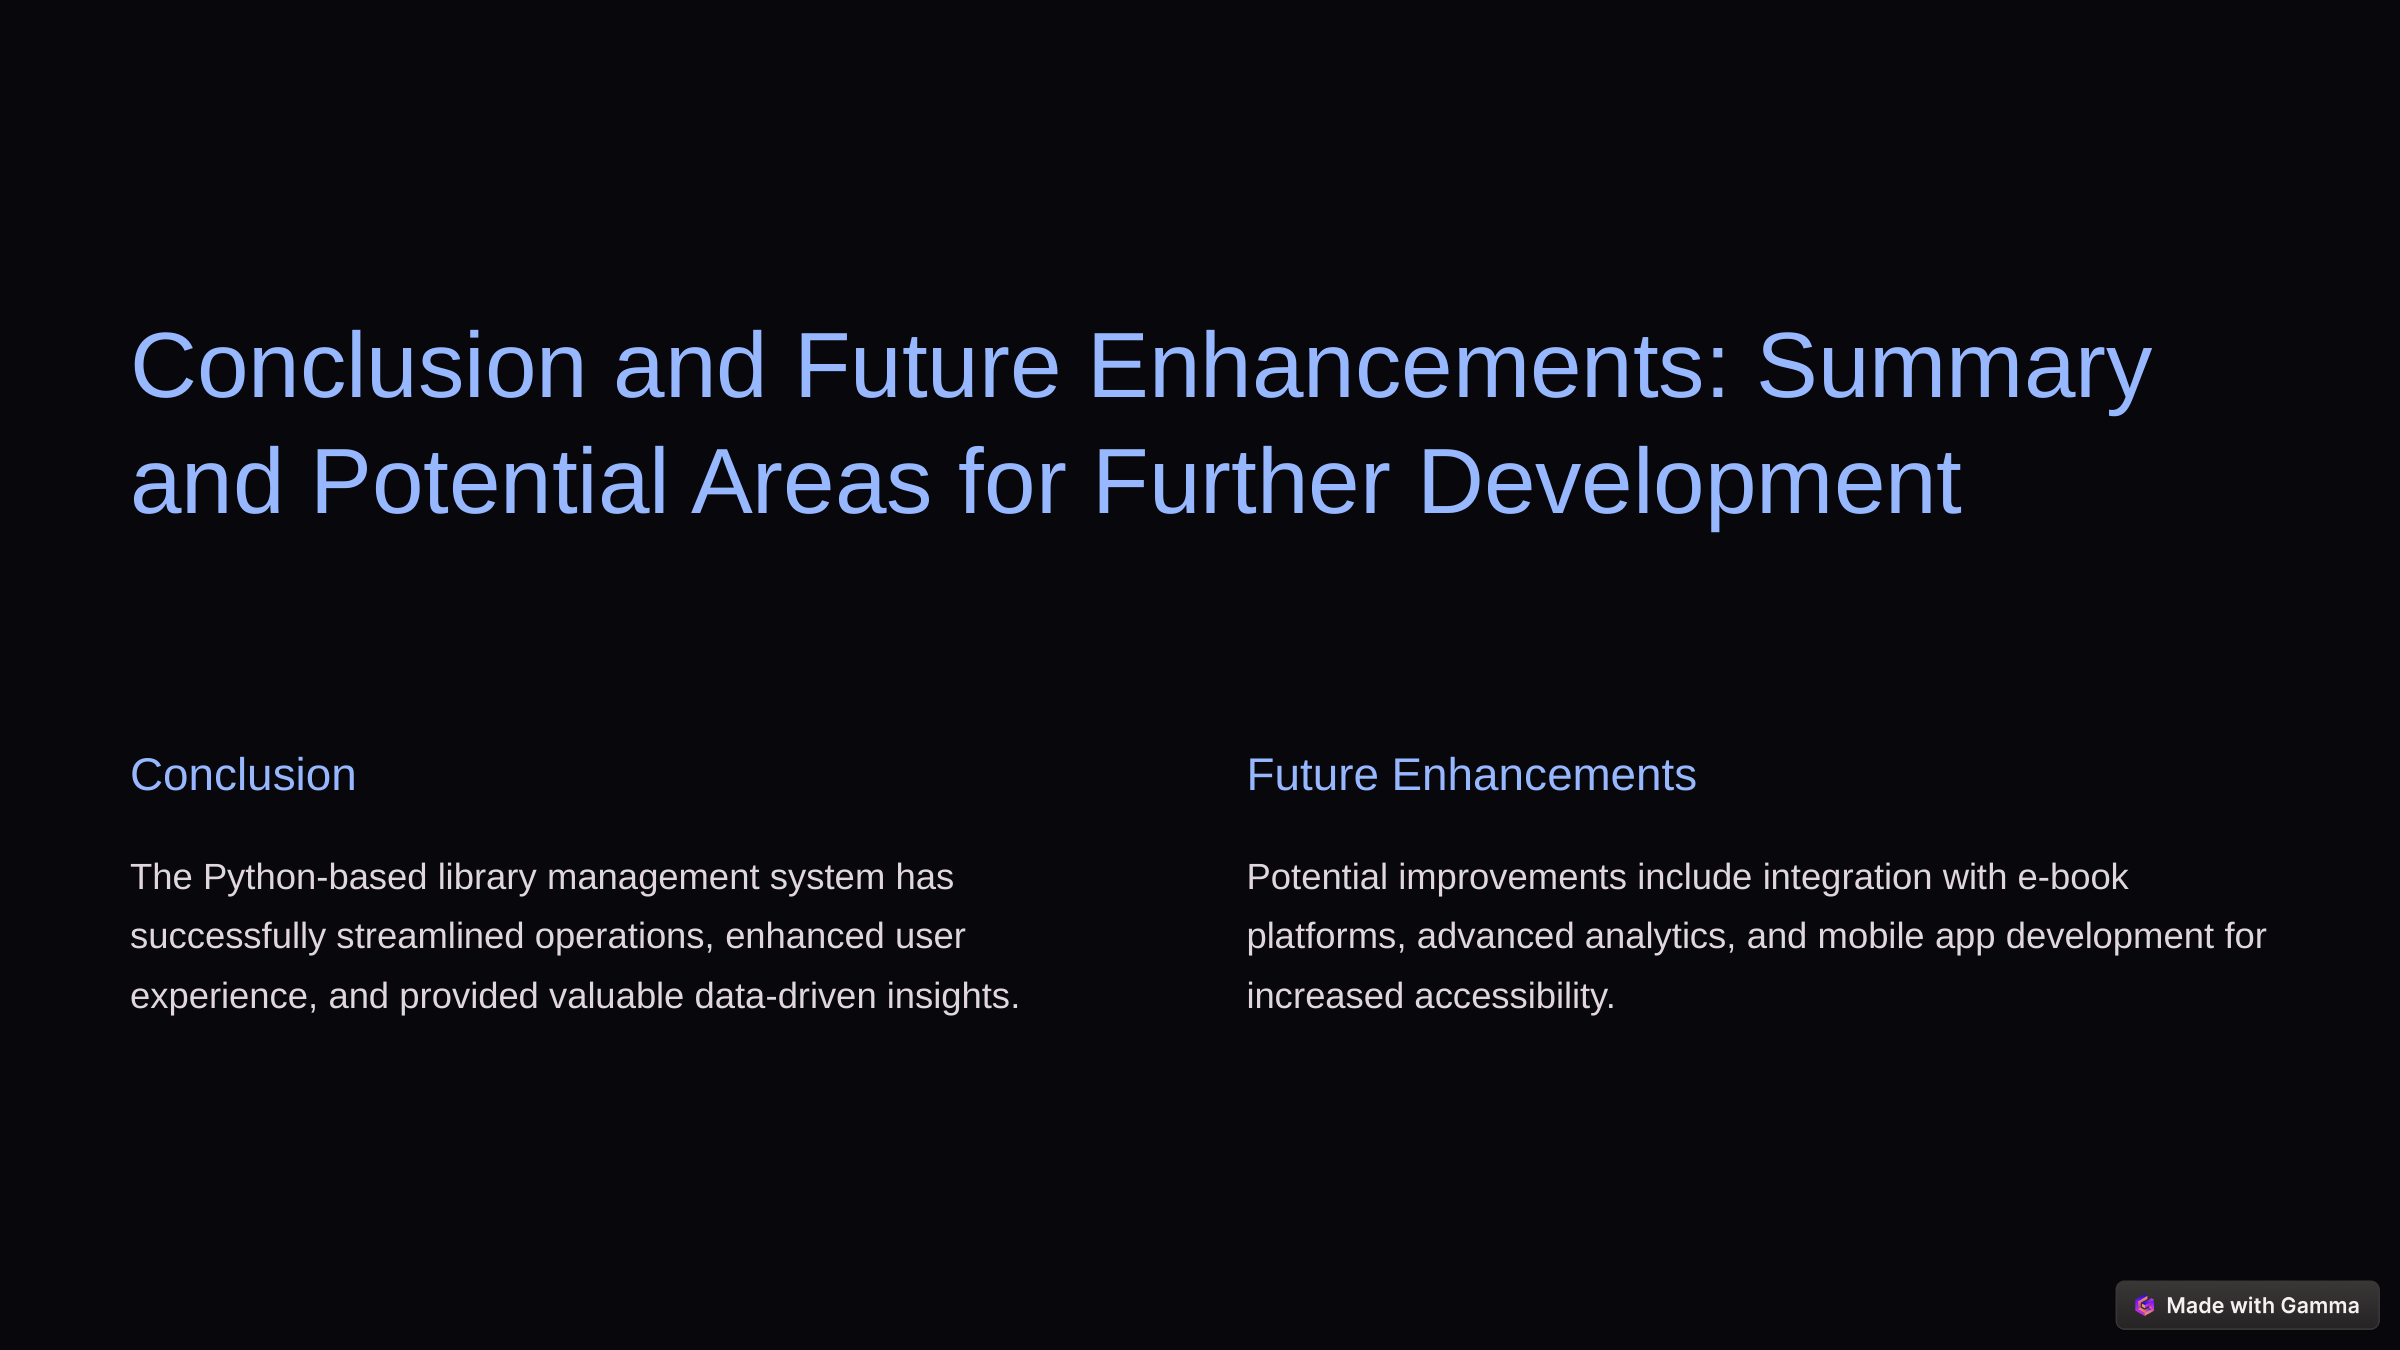

Conclusion and Future Enhancements: Summary and Potential Areas for Further Development
Conclusion
Future Enhancements
The Python-based library management system has successfully streamlined operations, enhanced user experience, and provided valuable data-driven insights.
Potential improvements include integration with e-book platforms, advanced analytics, and mobile app development for increased accessibility.